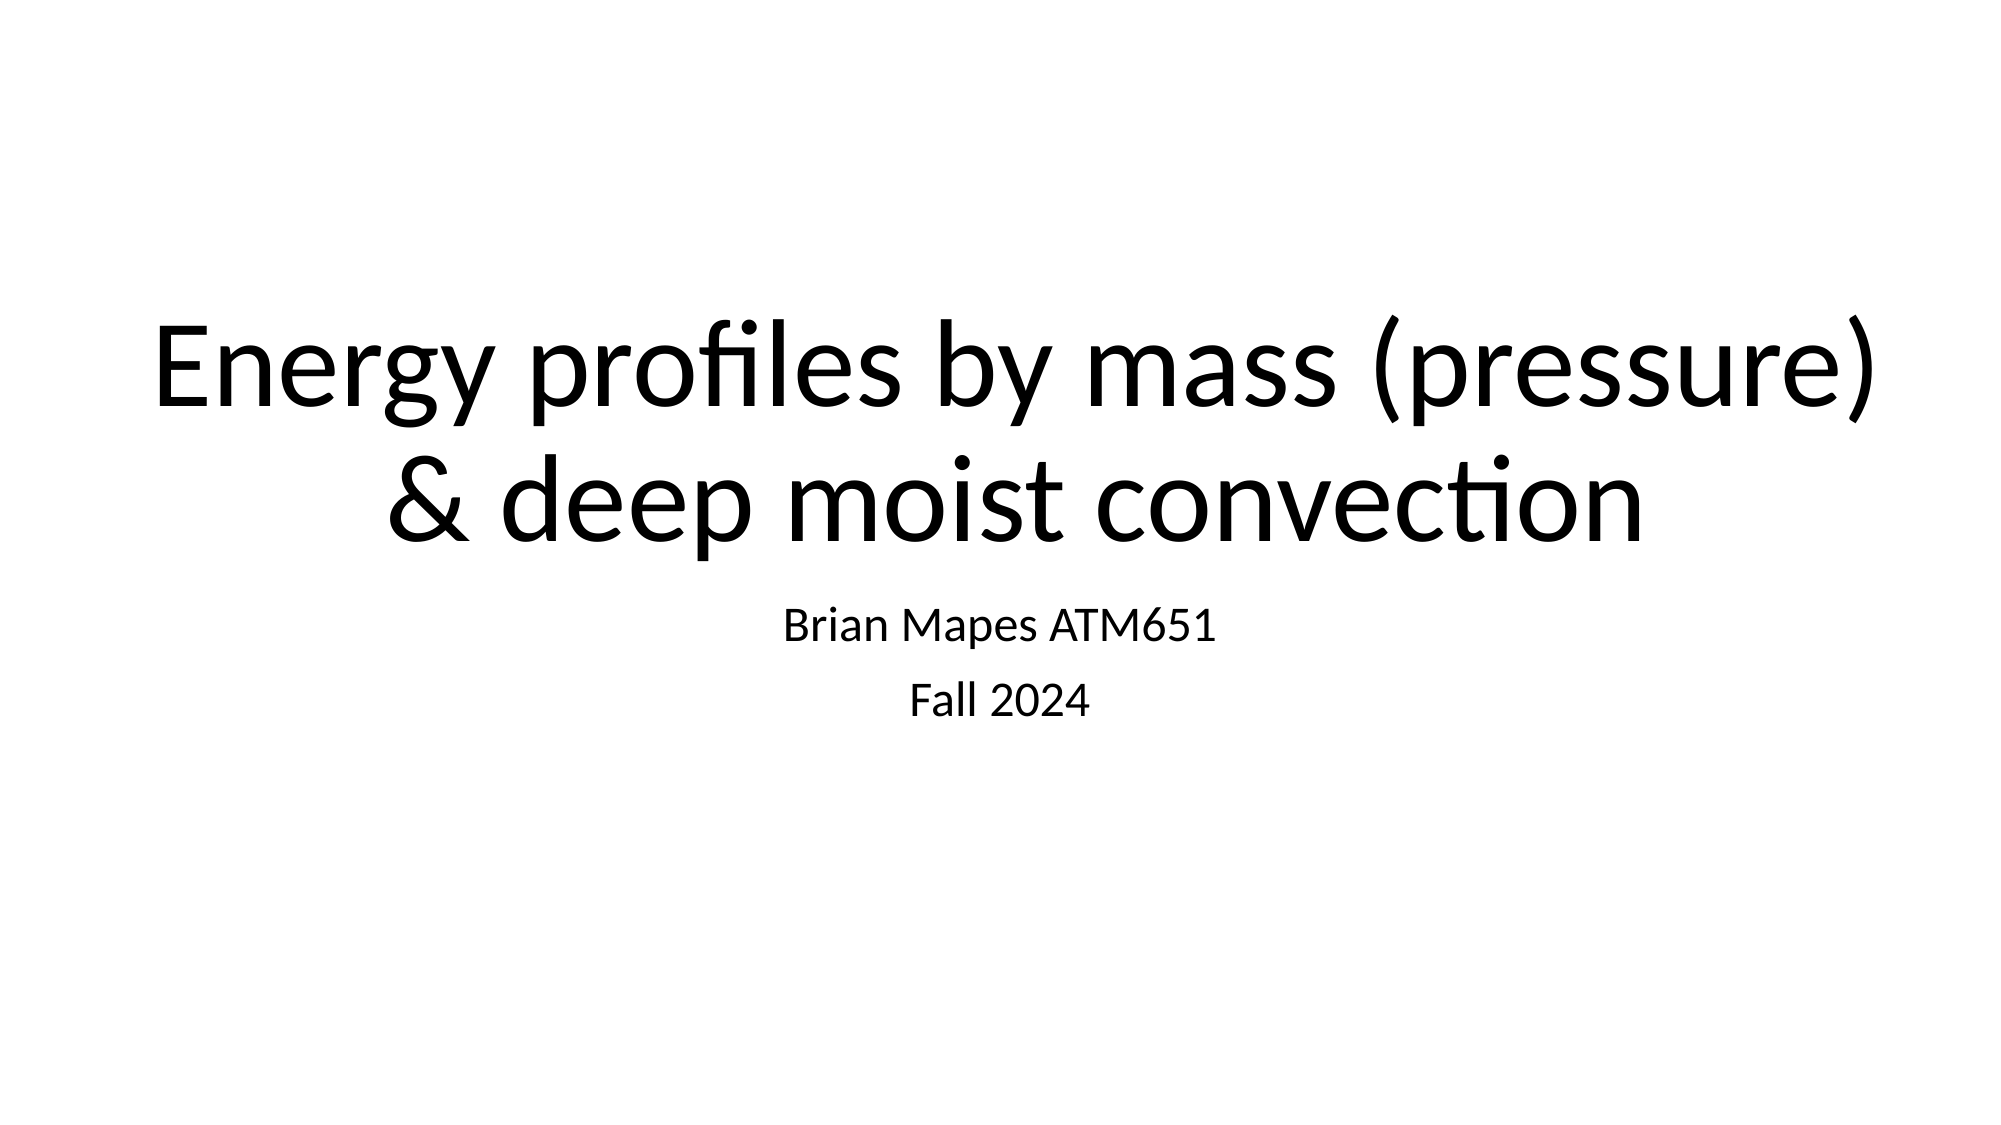

# Energy profiles by mass (pressure) & deep moist convection
Brian Mapes ATM651
Fall 2024